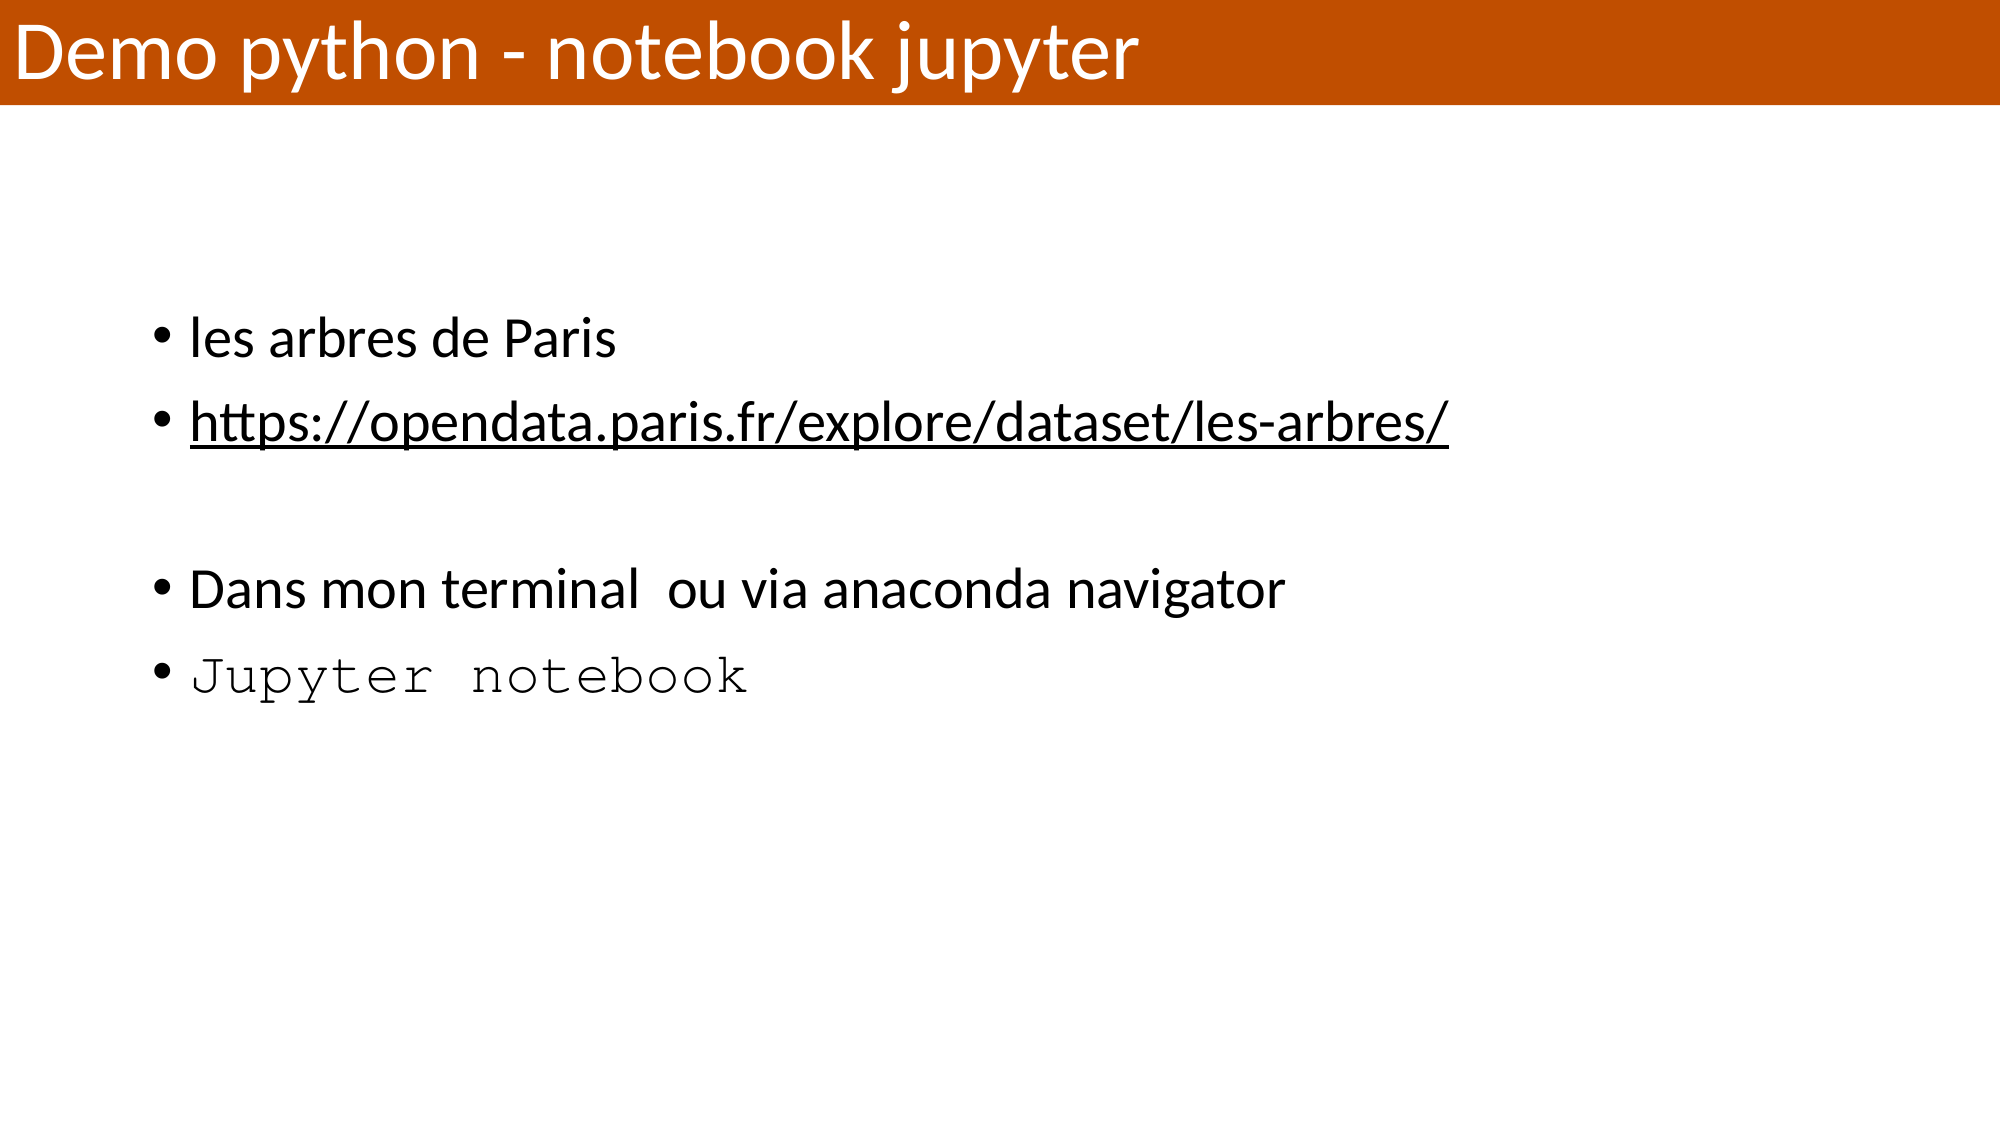

Demo python - notebook jupyter
les arbres de Paris
https://opendata.paris.fr/explore/dataset/les-arbres/

Dans mon terminal  ou via anaconda navigator
Jupyter notebook